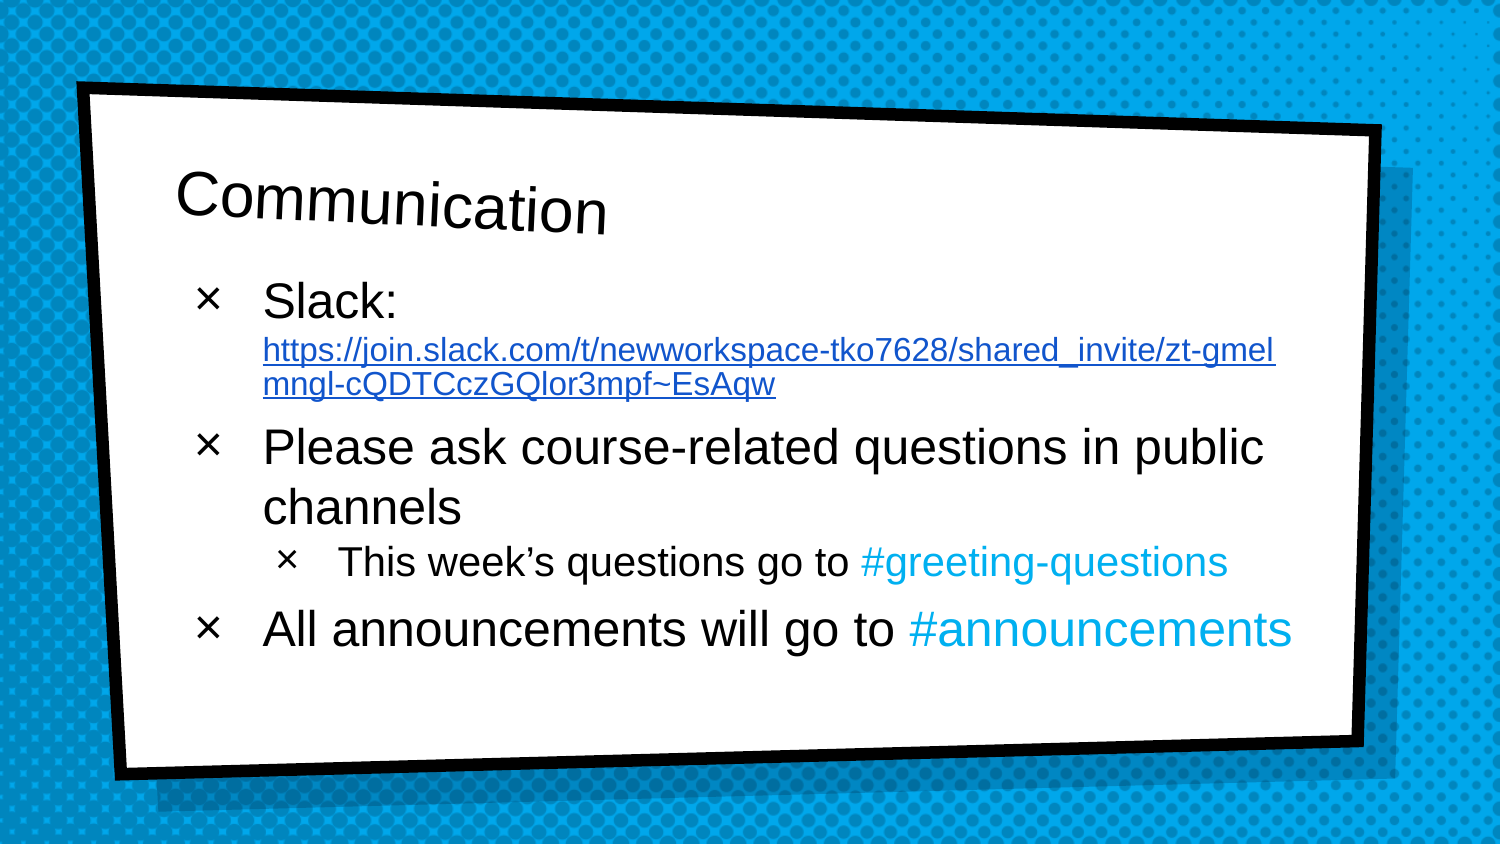

# Communication
Slack: https://join.slack.com/t/newworkspace-tko7628/shared_invite/zt-gmelmngl-cQDTCczGQlor3mpf~EsAqw
Please ask course-related questions in public channels
This week’s questions go to #greeting-questions
All announcements will go to #announcements